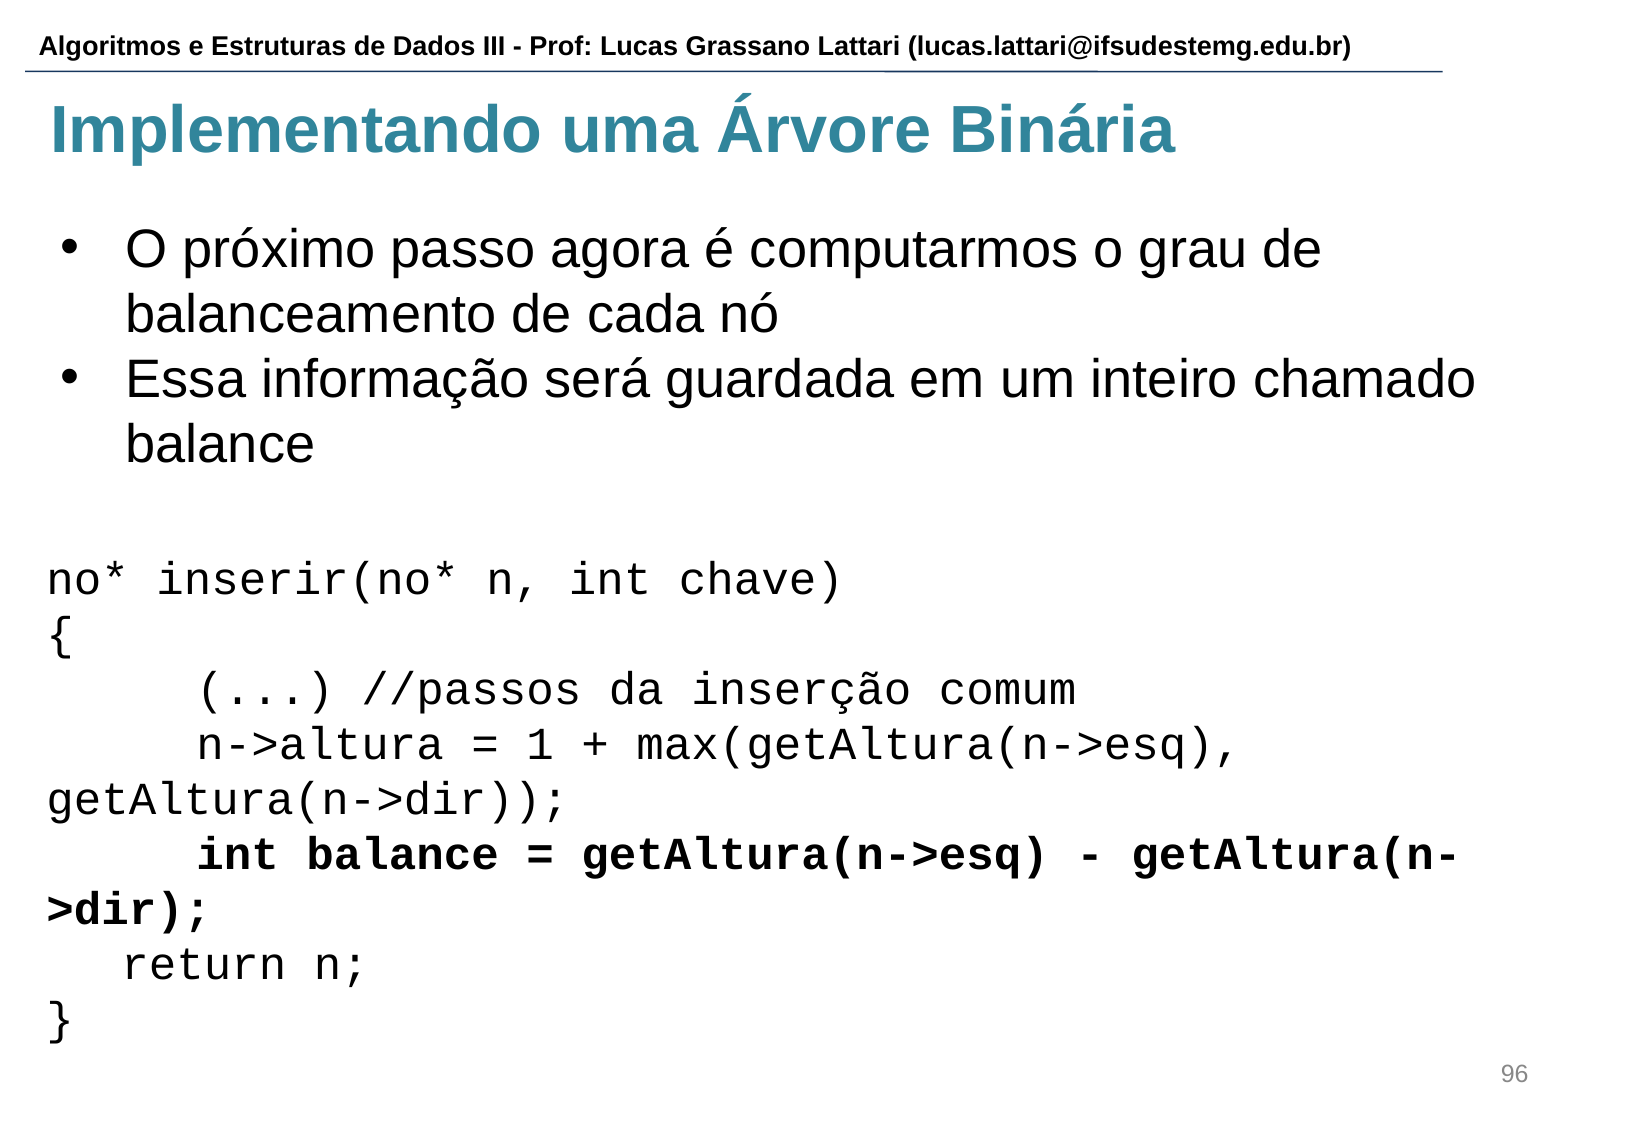

# Implementando uma Árvore Binária
O próximo passo agora é computarmos o grau de balanceamento de cada nó
Essa informação será guardada em um inteiro chamado balance
no* inserir(no* n, int chave)
{
	(...) //passos da inserção comum
	n->altura = 1 + max(getAltura(n->esq), getAltura(n->dir));
	int balance = getAltura(n->esq) - getAltura(n->dir);
return n;
}
96